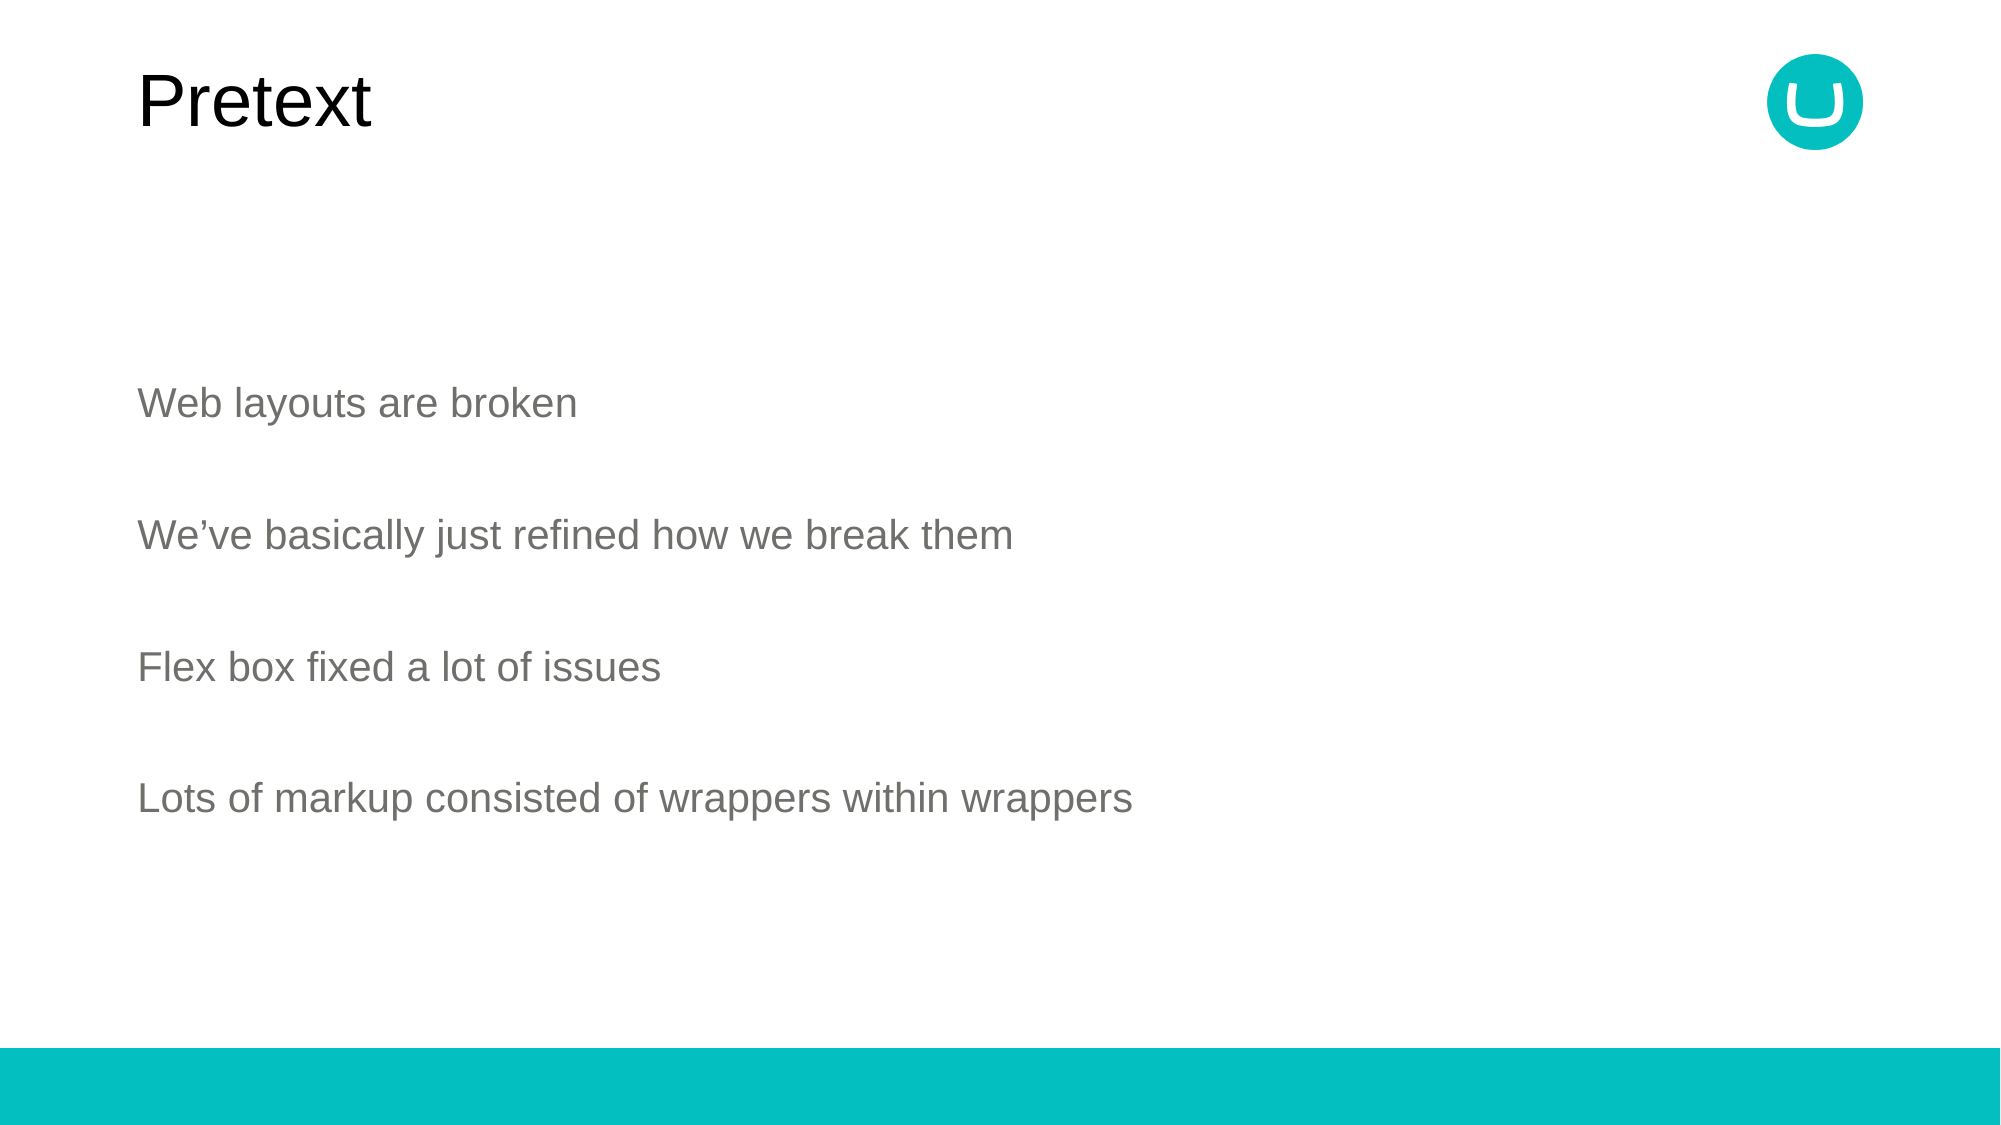

# Pretext
Web layouts are broken

We’ve basically just refined how we break them

Flex box fixed a lot of issues

Lots of markup consisted of wrappers within wrappers